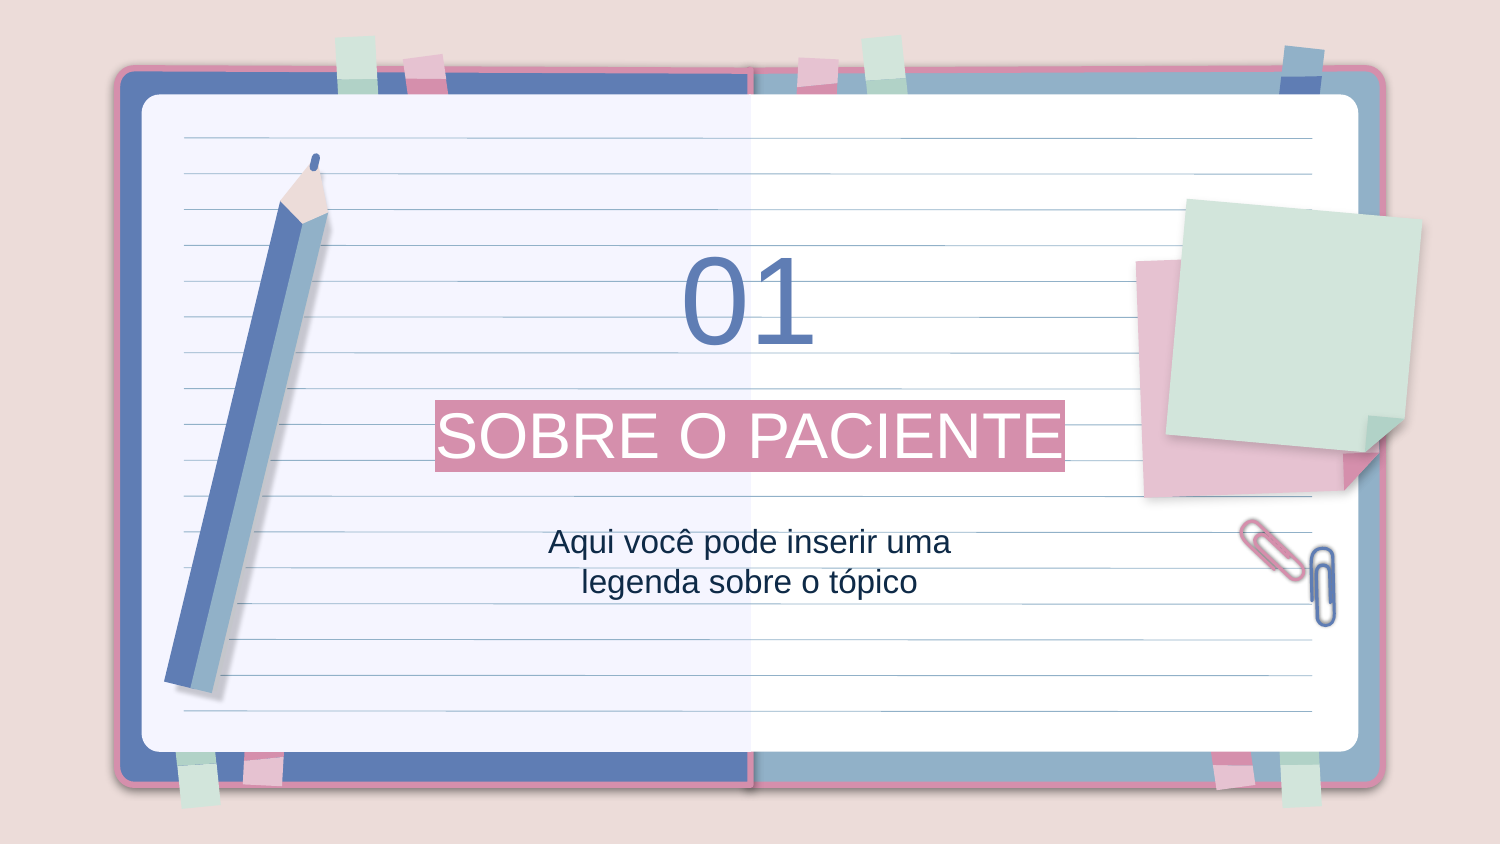

01

# SOBRE O PACIENTE
Aqui você pode inserir uma legenda sobre o tópico